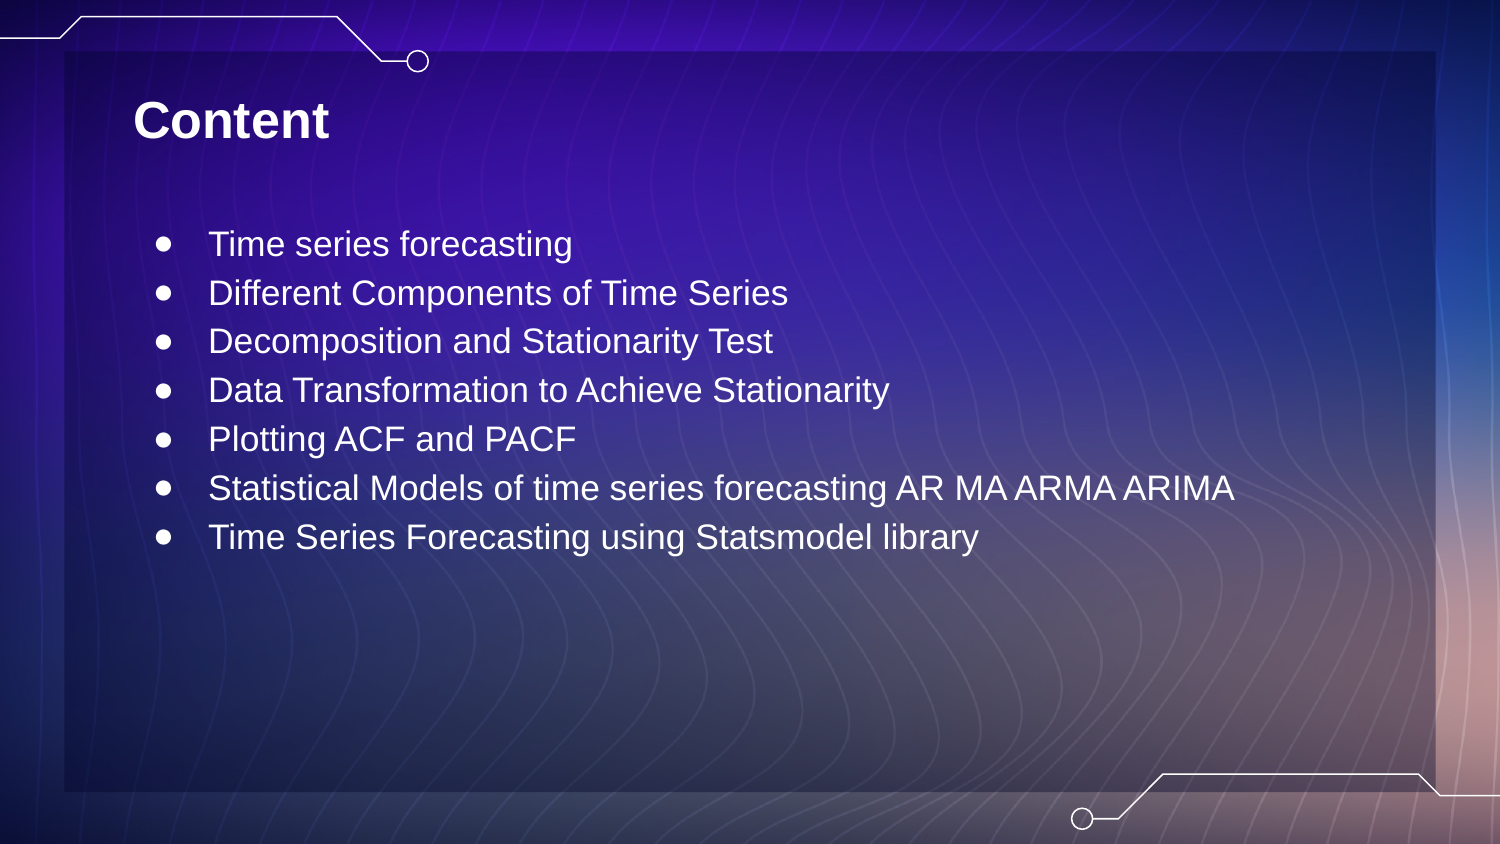

# Content
Time series forecasting
Different Components of Time Series
Decomposition and Stationarity Test
Data Transformation to Achieve Stationarity
Plotting ACF and PACF
Statistical Models of time series forecasting AR MA ARMA ARIMA
Time Series Forecasting using Statsmodel library